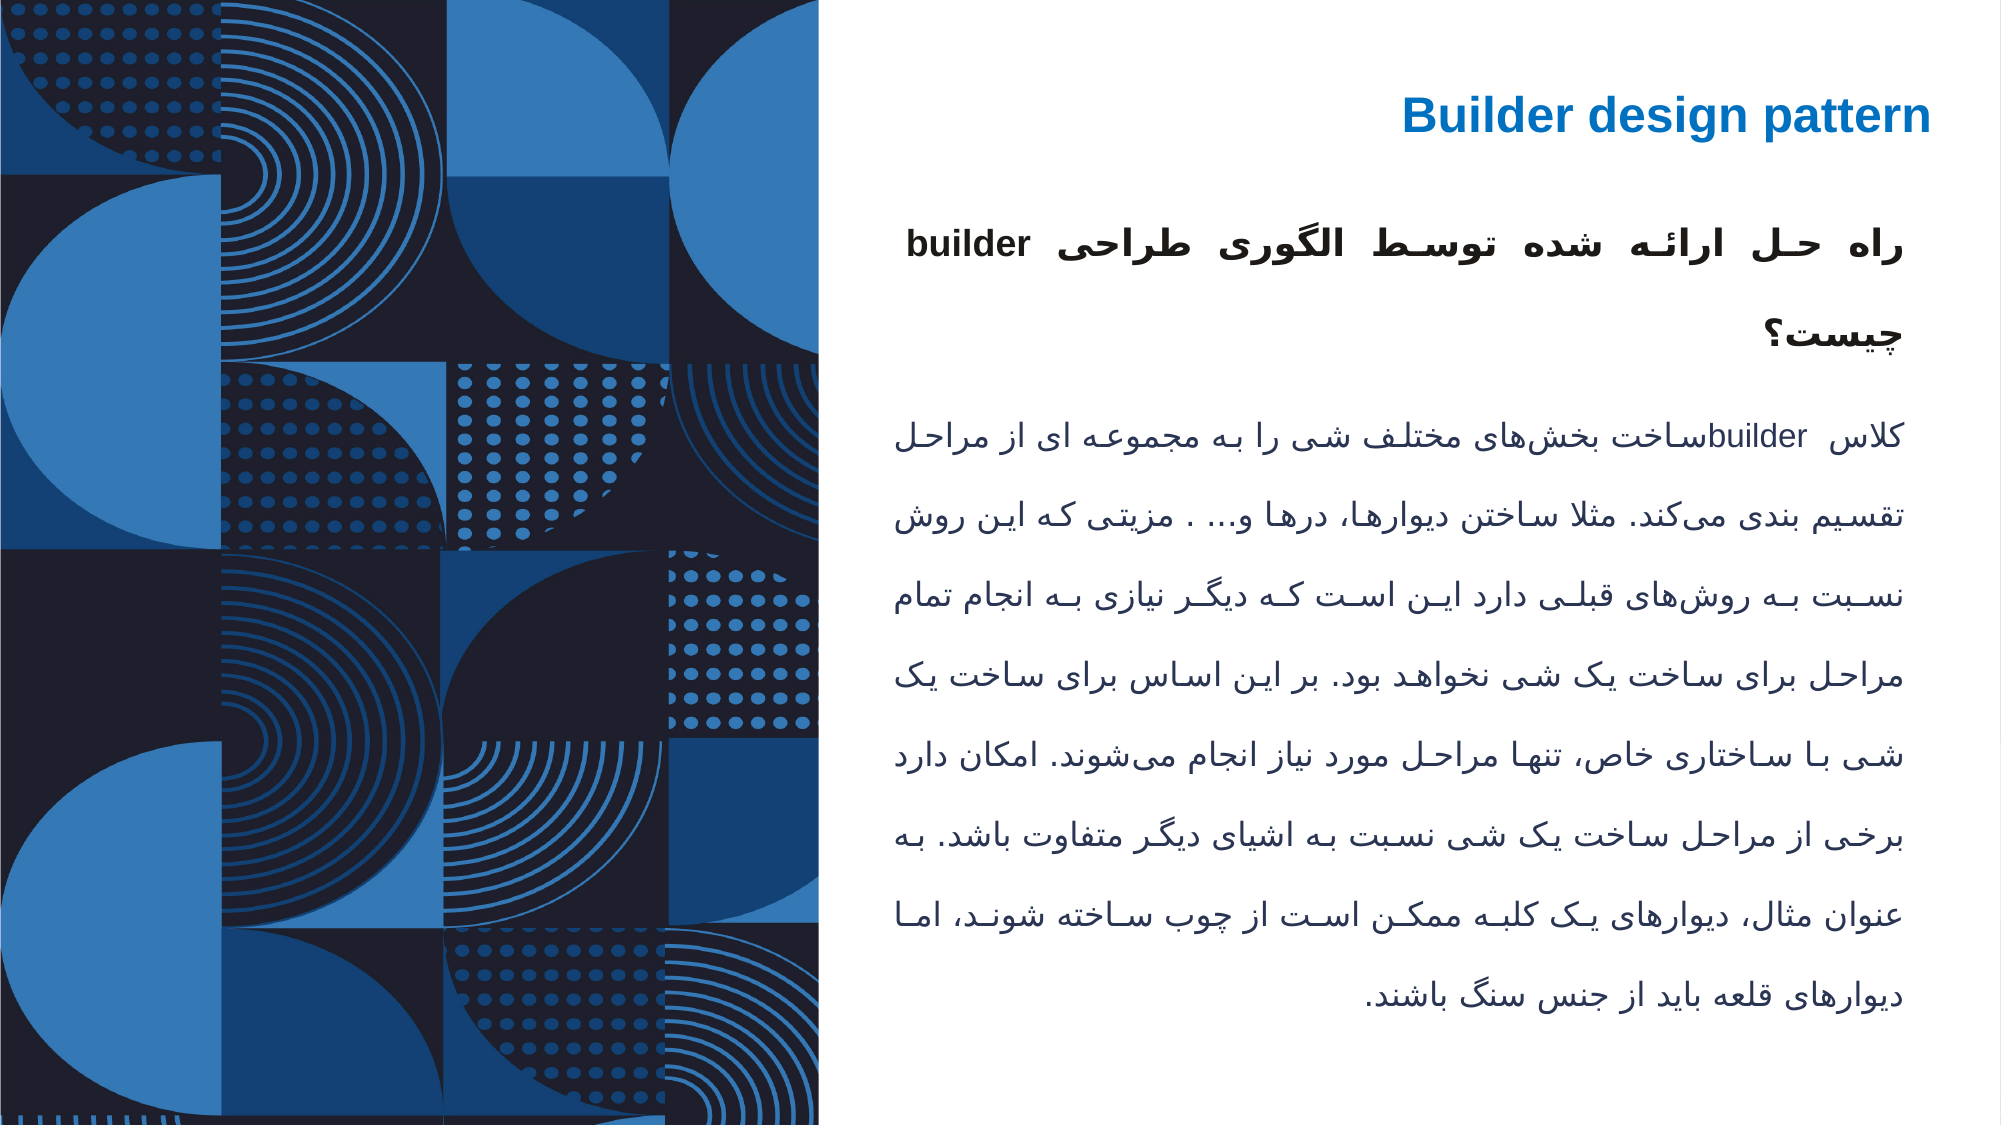

Builder design pattern
راه حل ارائه شده توسط الگوری طراحی builder چیست؟

کلاس  builderساخت بخش‌های مختلف شی را به مجموعه ای از مراحل تقسیم بندی می‌کند. مثلا ساختن دیوارها، درها و... . مزیتی که این روش نسبت به روش‌های قبلی دارد این است که دیگر نیازی به انجام تمام مراحل برای ساخت یک شی نخواهد بود. بر این اساس برای ساخت یک شی با ساختاری خاص، تنها مراحل مورد نیاز انجام می‌شوند. امکان دارد برخی از مراحل ساخت یک شی نسبت به اشیای دیگر متفاوت باشد. به عنوان مثال، دیوارهای یک کلبه ممکن است از چوب ساخته شوند، اما دیوارهای قلعه باید از جنس سنگ باشند.